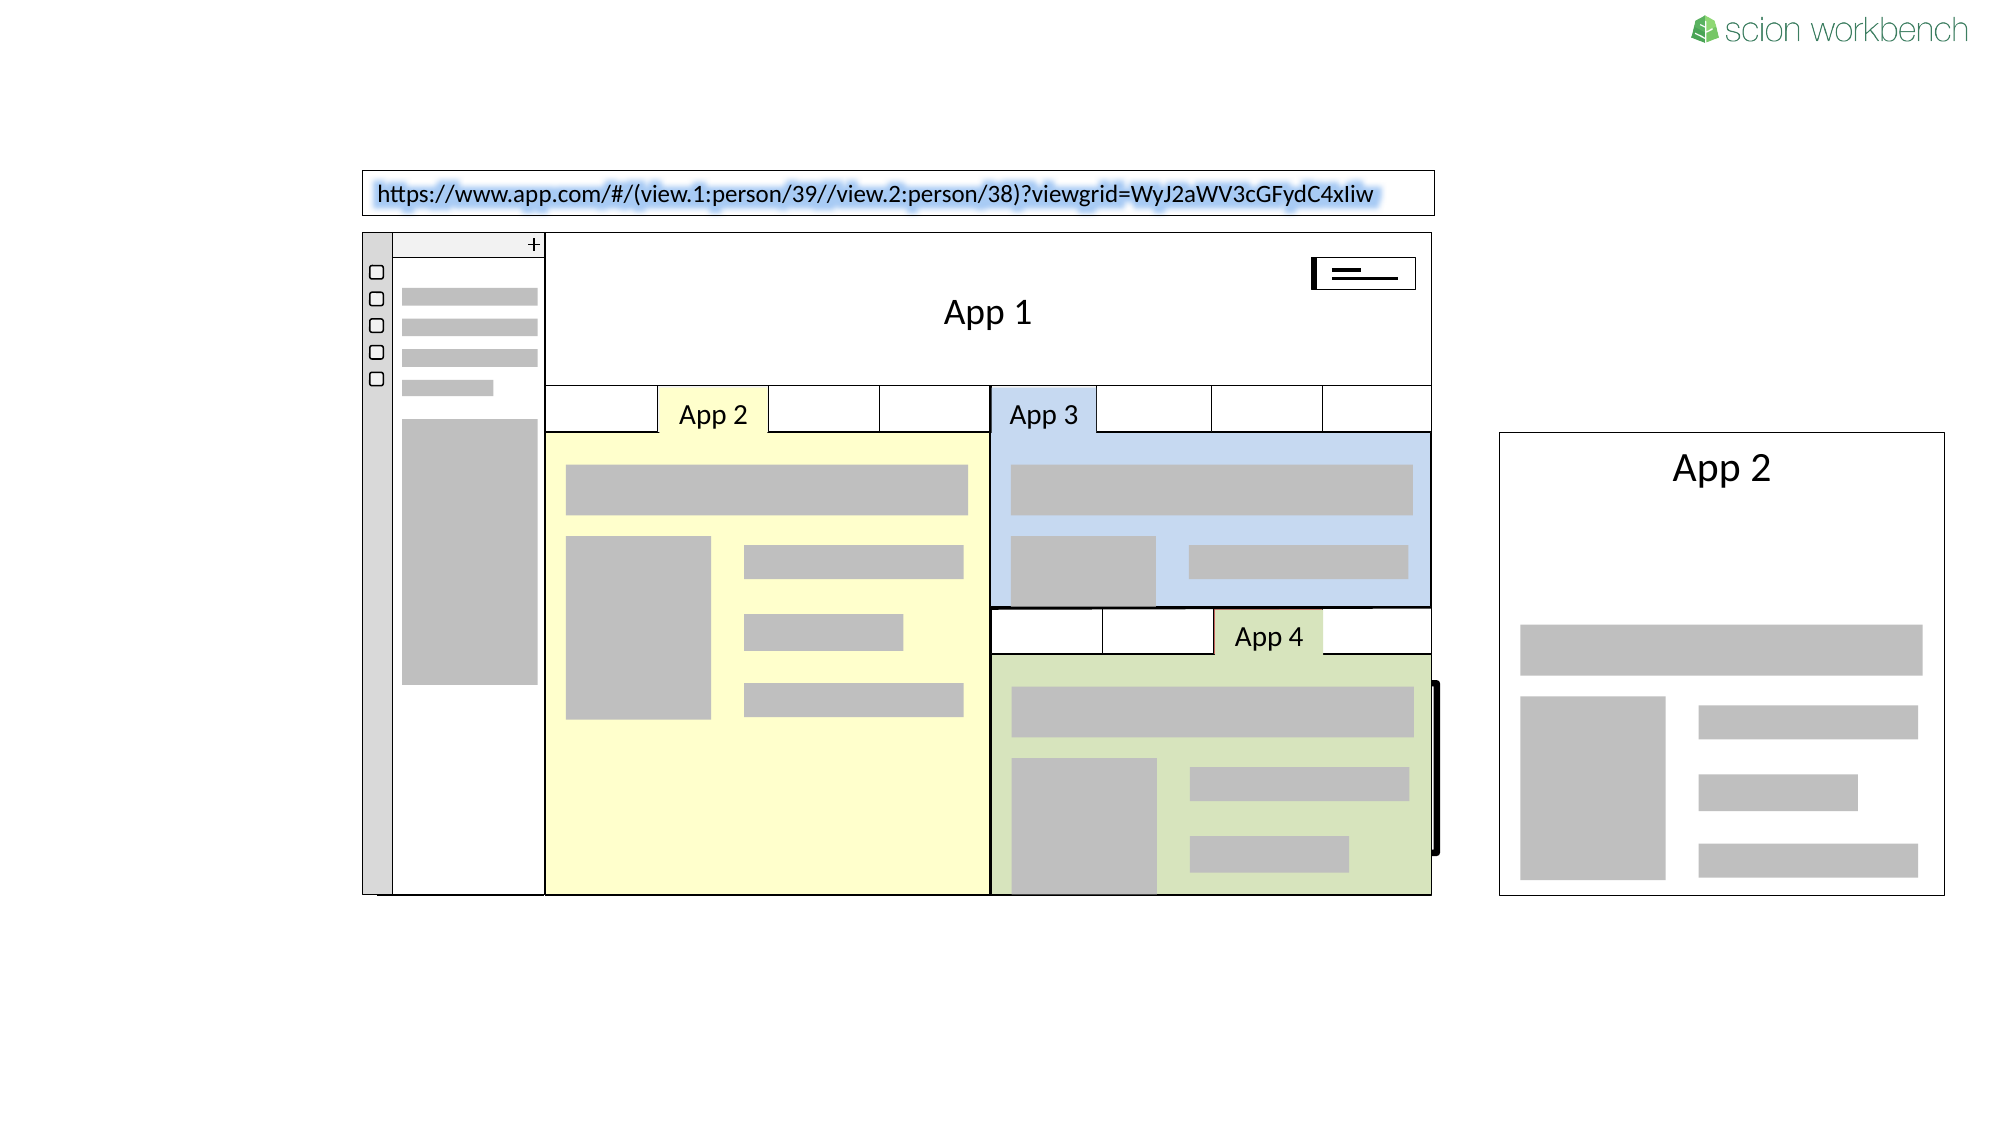

https://www.app.com/#/(view.1:person/39//view.2:person/38)?viewgrid=WyJ2aWV3cGFydC4xIiw
App 1

App 1

App 1

App 1

App 2

App 3

App 2

Yes
No
Cancel

App 4